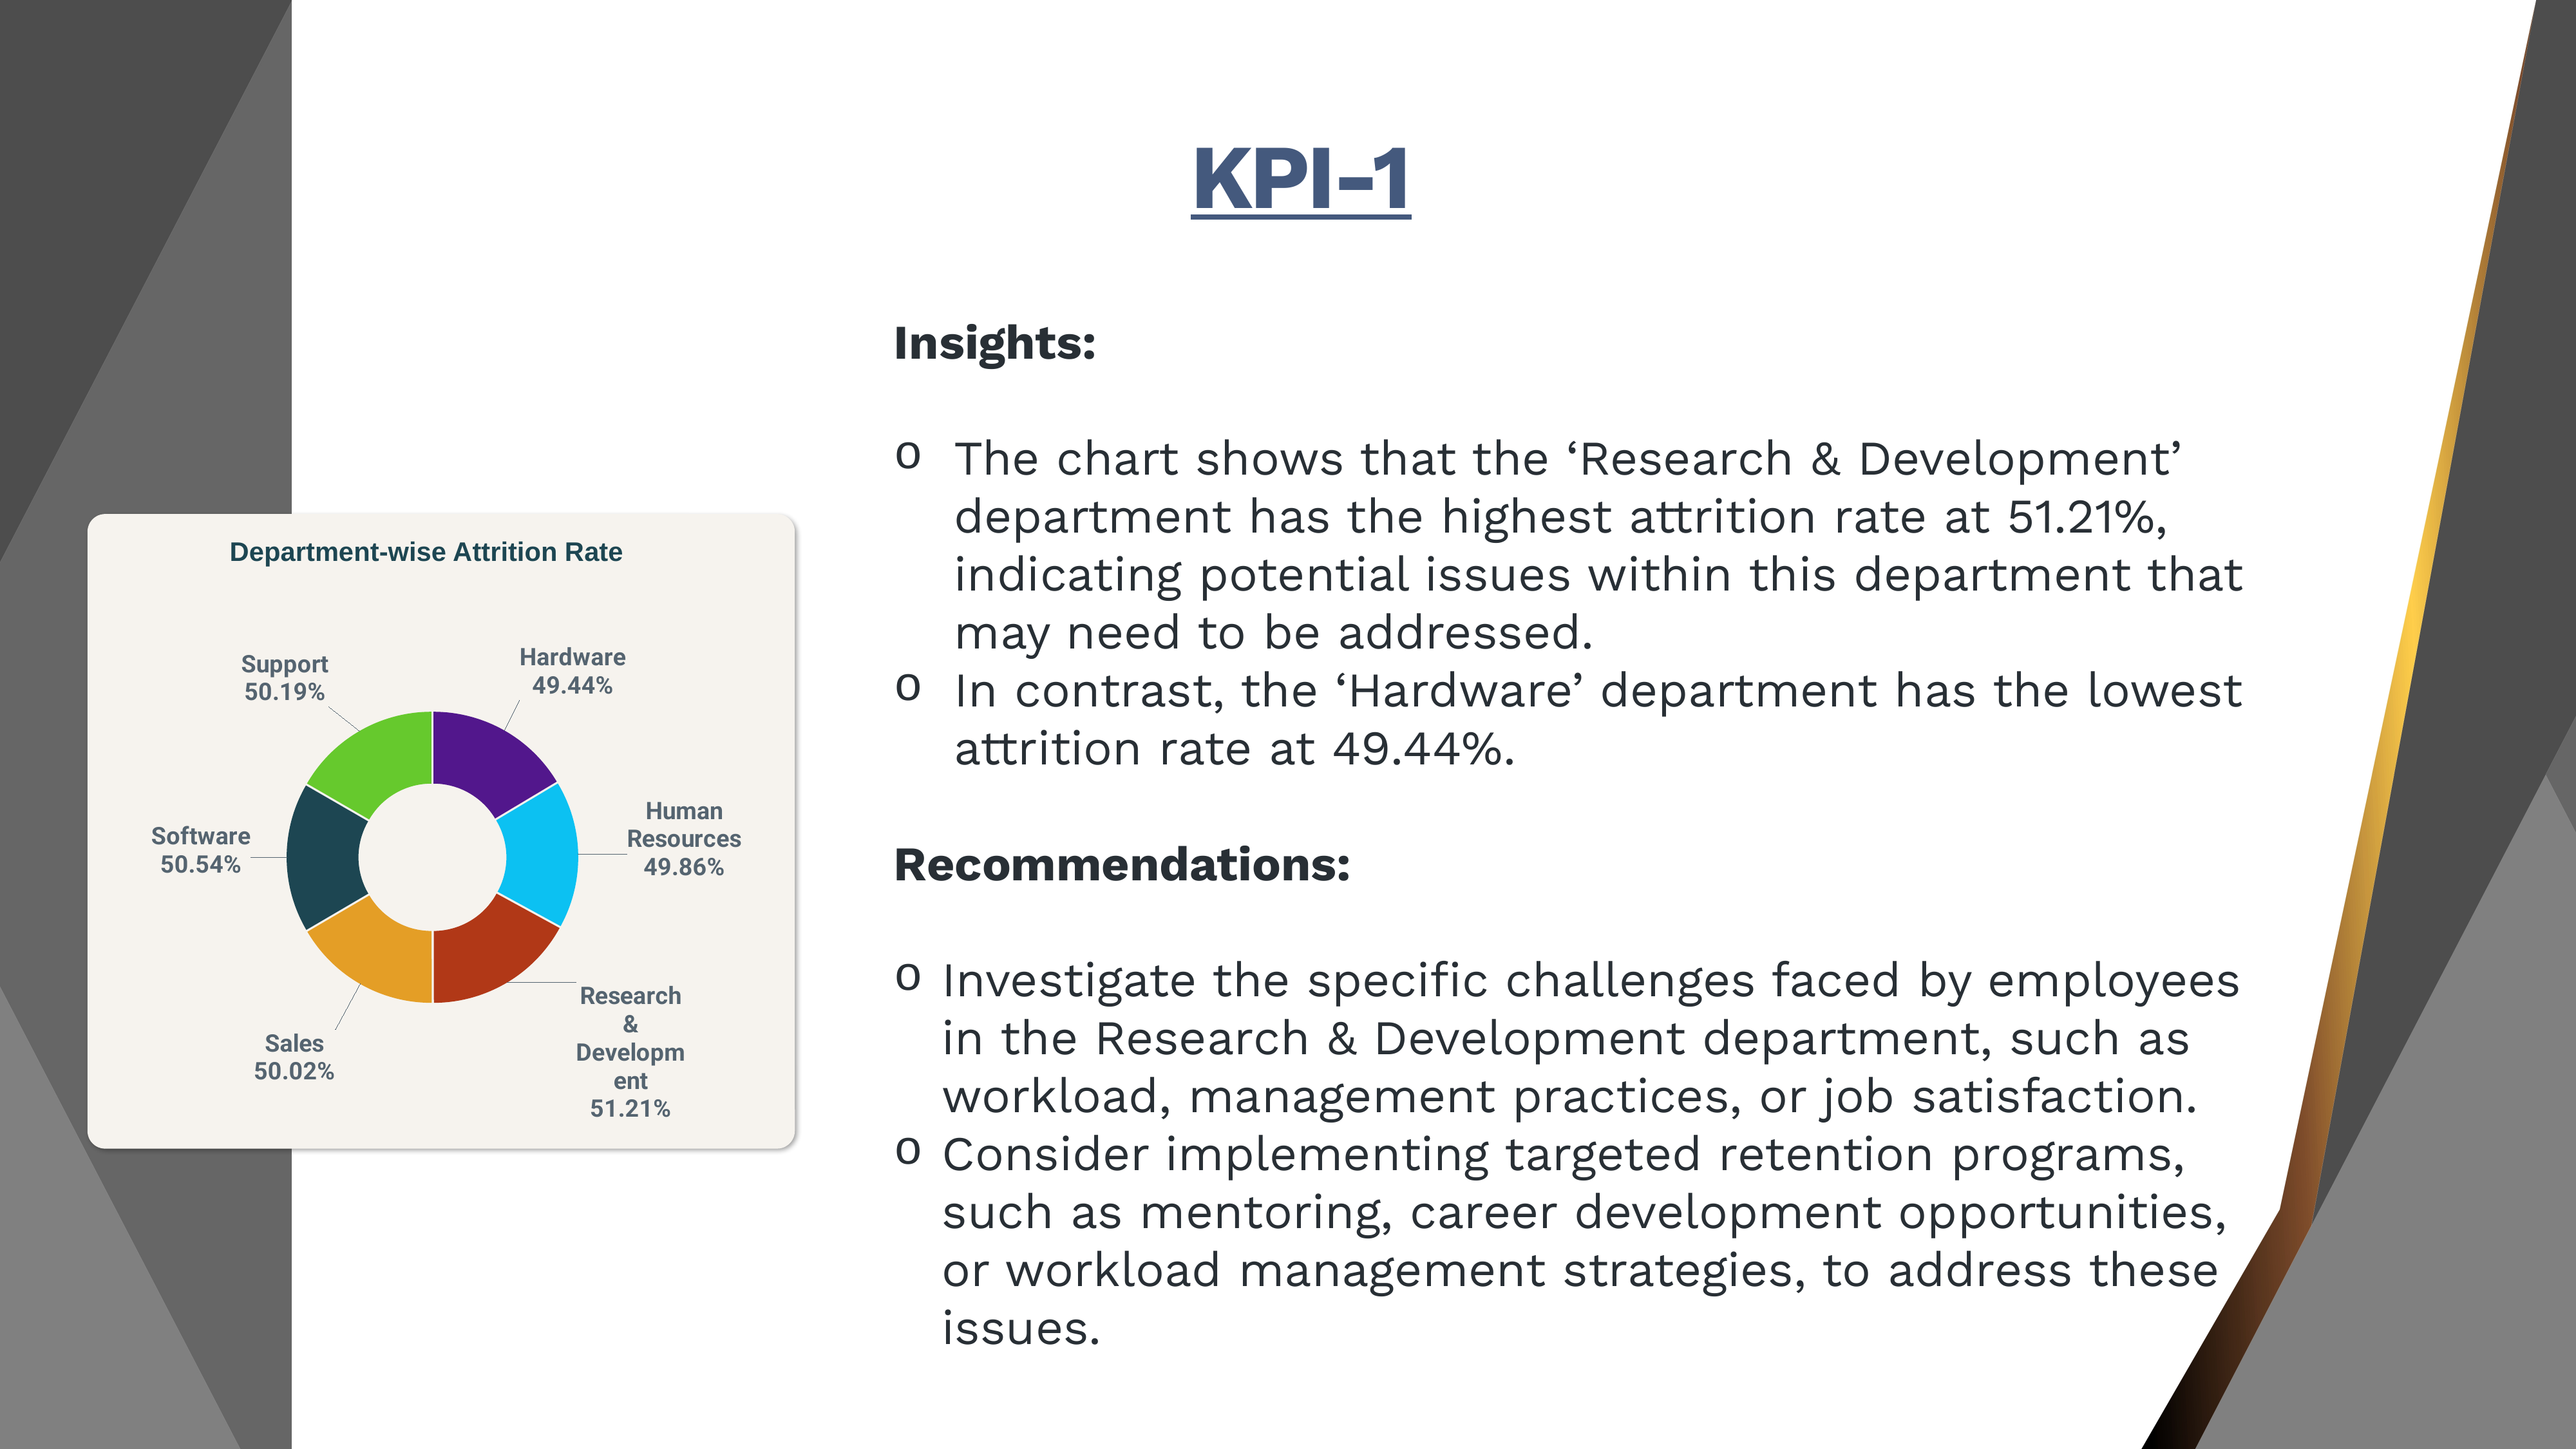

KPI-1
Insights:

The chart shows that the ‘Research & Development’ department has the highest attrition rate at 51.21%, indicating potential issues within this department that may need to be addressed.
In contrast, the ‘Hardware’ department has the lowest attrition rate at 49.44%.

Recommendations:

Investigate the specific challenges faced by employees in the Research & Development department, such as workload, management practices, or job satisfaction.
Consider implementing targeted retention programs, such as mentoring, career development opportunities, or workload management strategies, to address these issues.

### Chart

| Category | Total |
|---|---|
| Hardware | 0.4944301628106255 |
| Human Resources | 0.49857448325017817 |
| Research & Development | 0.5120807789397764 |
| Sales | 0.5001774517922631 |
| Software | 0.5053982725527831 |
| Support | 0.5018663455749548 |
Department-wise Attrition Rate